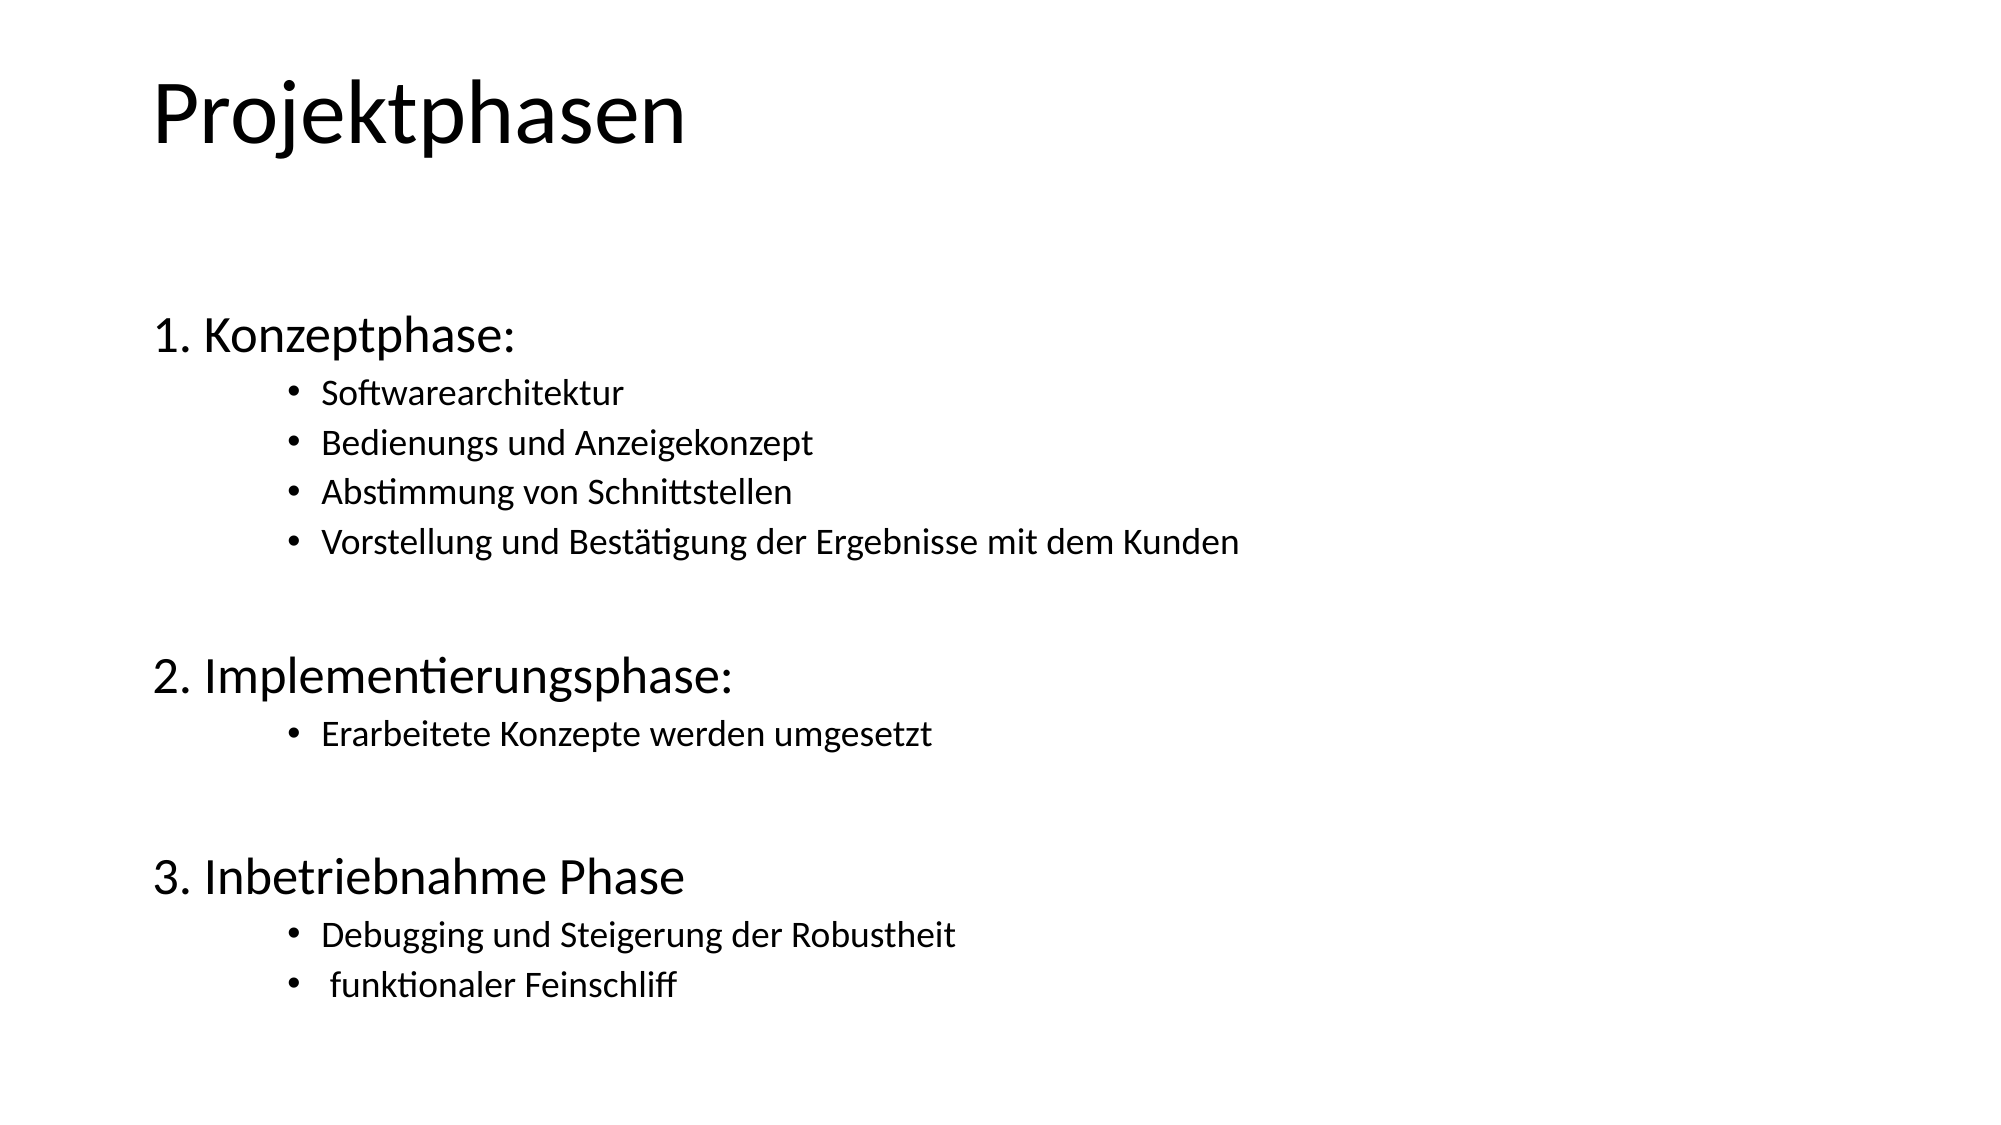

# Projektphasen
1. Konzeptphase:
Softwarearchitektur
Bedienungs und Anzeigekonzept
Abstimmung von Schnittstellen
Vorstellung und Bestätigung der Ergebnisse mit dem Kunden

2. Implementierungsphase:
Erarbeitete Konzepte werden umgesetzt

3. Inbetriebnahme Phase
Debugging und Steigerung der Robustheit
 funktionaler Feinschliff